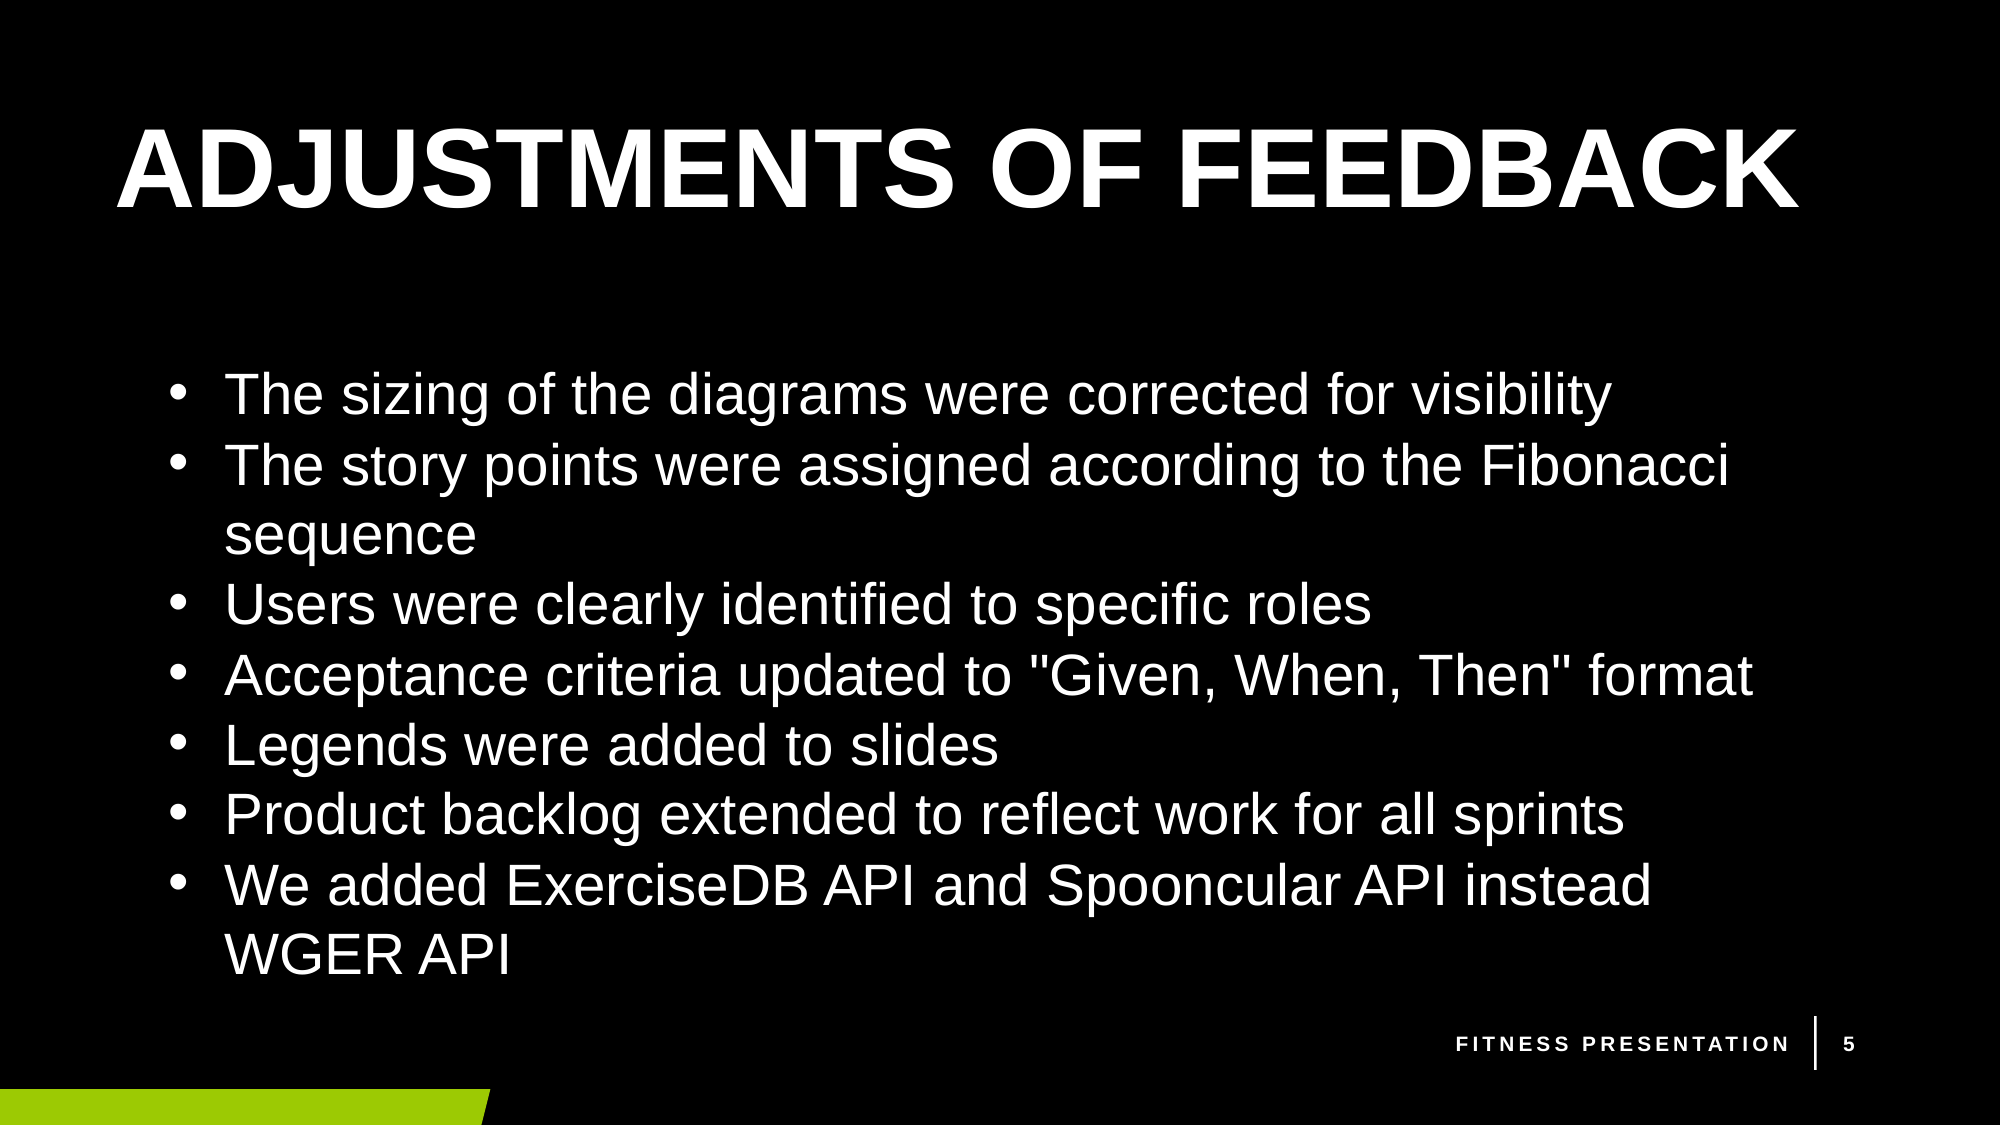

# ADJUSTMENTS OF FEEDBACK

The sizing of the diagrams were corrected for visibility
The story points were assigned according to the Fibonacci sequence
Users were clearly identified to specific roles
Acceptance criteria updated to "Given, When, Then" format
Legends were added to slides
Product backlog extended to reflect work for all sprints
We added ExerciseDB API and Spooncular API instead WGER API

Fitness Presentation
5